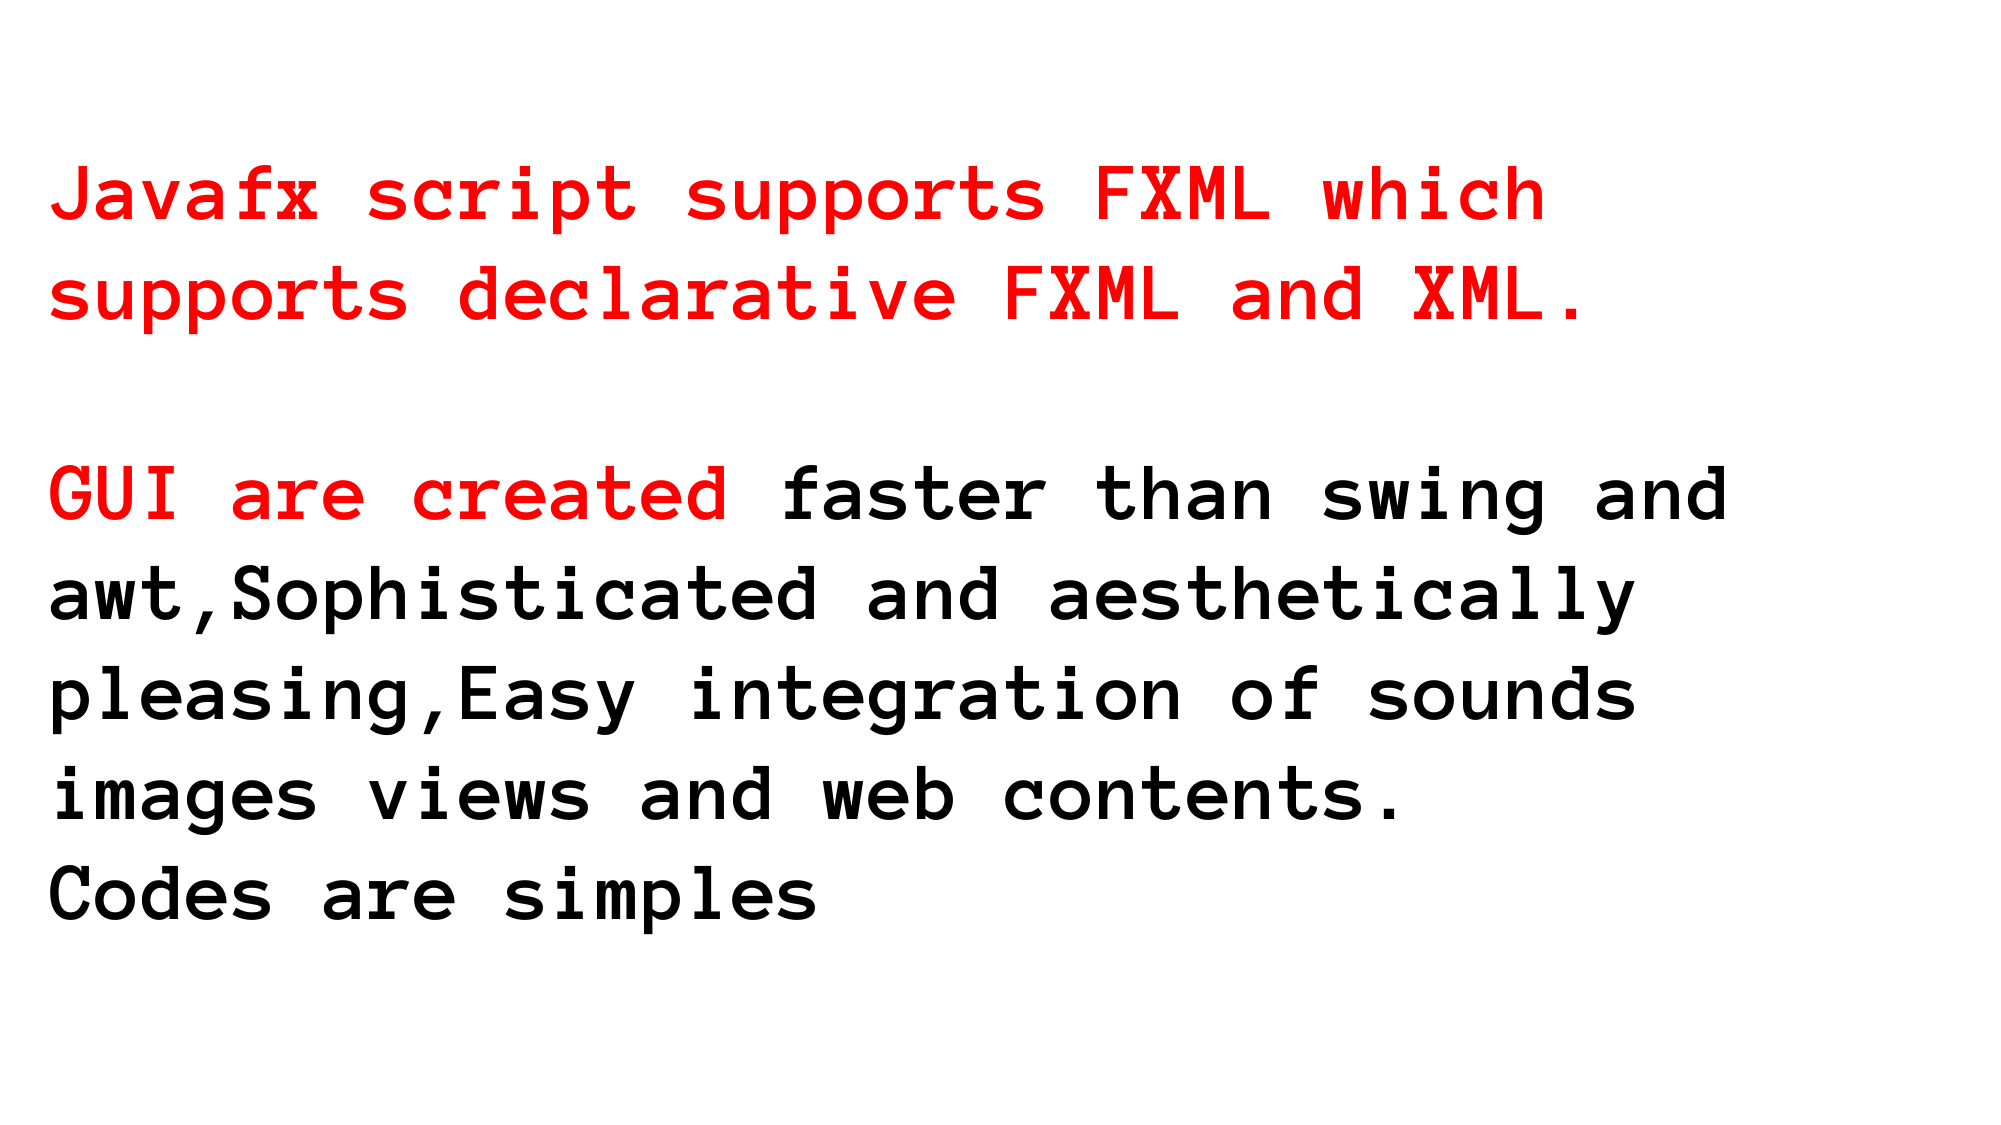

Javafx script supports FXML which supports declarative FXML and XML.

GUI are created faster than swing and awt,Sophisticated and aesthetically pleasing,Easy integration of sounds images views and web contents.
Codes are simples